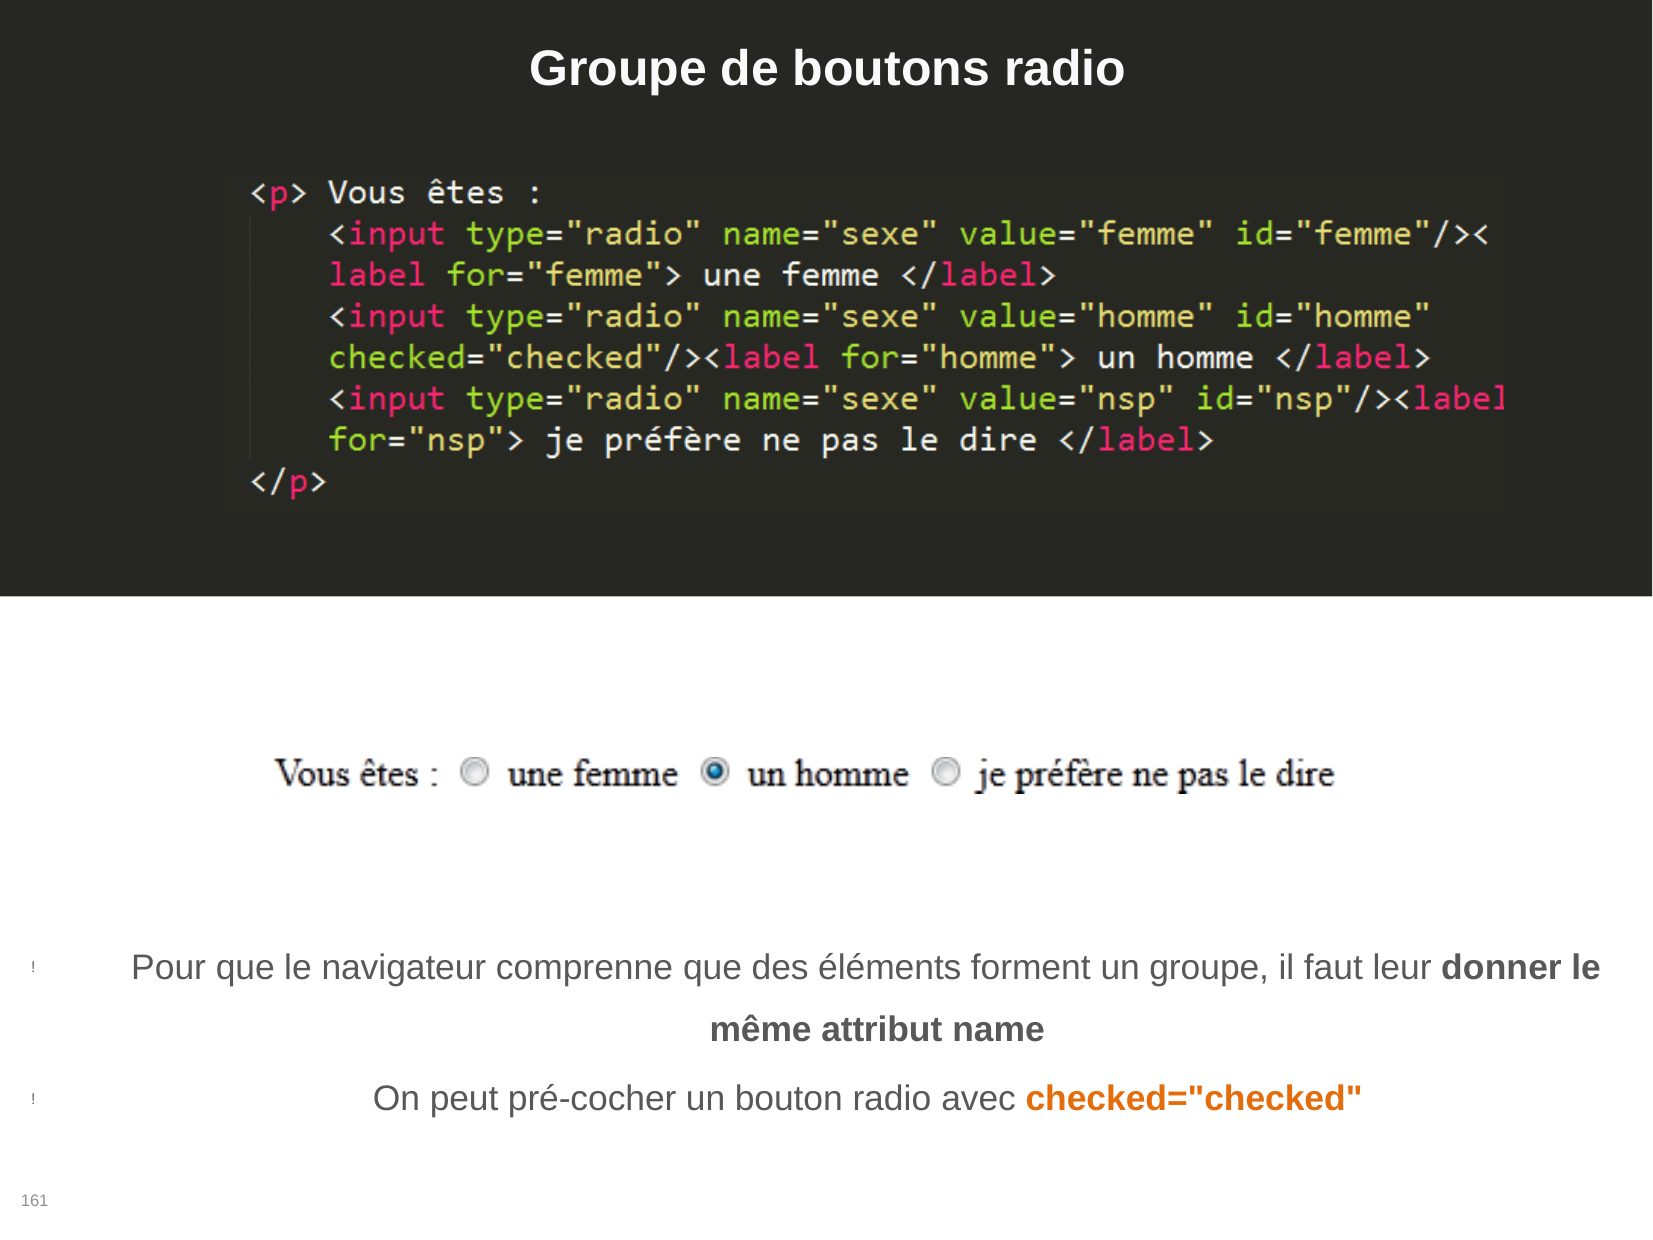

# Groupe de boutons radio

Pour que le navigateur comprenne que des éléments forment un groupe, il faut leur donner le  même attribut name
!
On peut pré-cocher un bouton radio avec checked="checked"
!
161